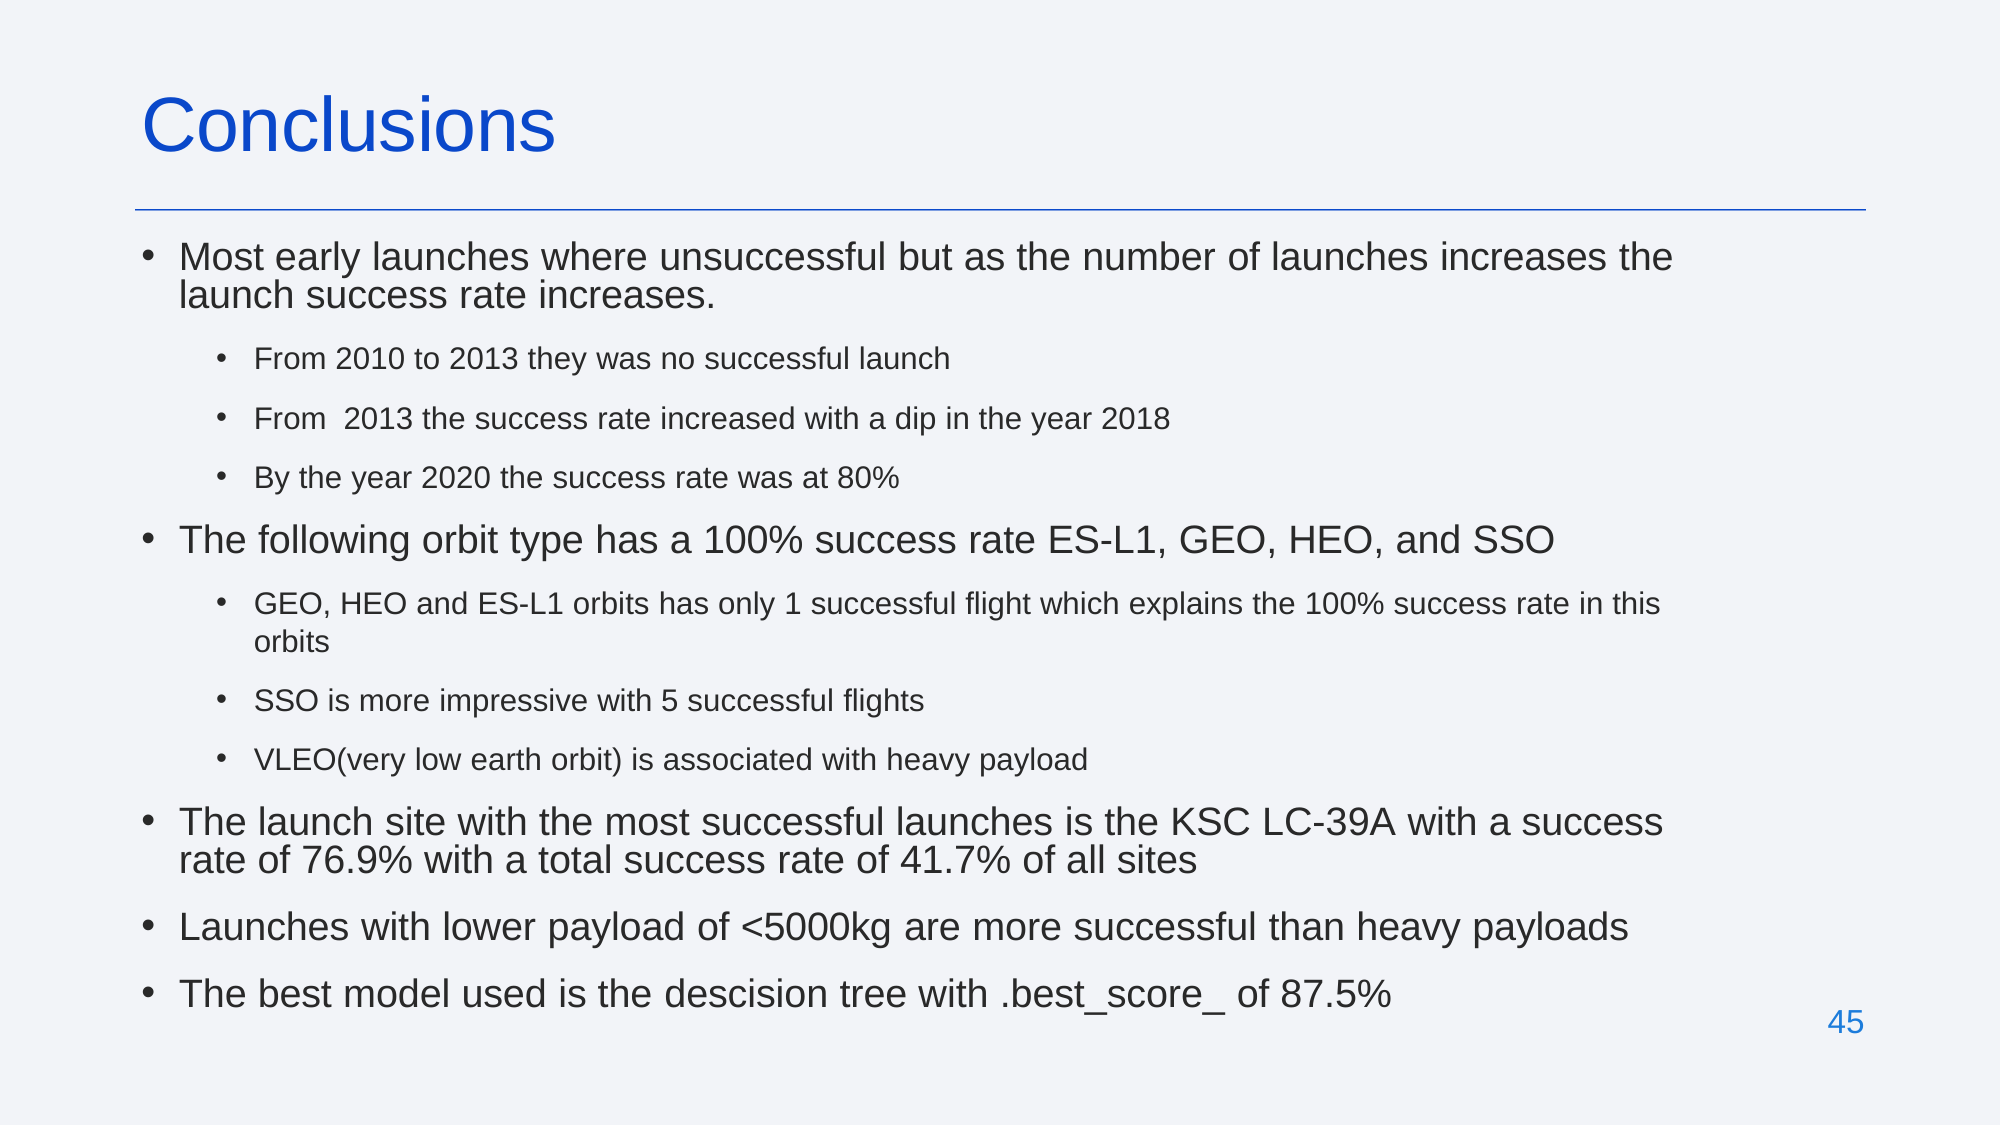

# Conclusions
Most early launches where unsuccessful but as the number of launches increases the  launch success rate increases.
From 2010 to 2013 they was no successful launch
From 2013 the success rate increased with a dip in the year 2018
By the year 2020 the success rate was at 80%
The following orbit type has a 100% success rate ES-L1, GEO, HEO, and SSO
GEO, HEO and ES-L1 orbits has only 1 successful flight which explains the 100% success rate in this orbits
SSO is more impressive with 5 successful flights
VLEO(very low earth orbit) is associated with heavy payload
The launch site with the most successful launches is the KSC LC-39A with a success  rate of 76.9% with a total success rate of 41.7% of all sites
Launches with lower payload of <5000kg are more successful than heavy payloads
The best model used is the descision tree with .best_score_ of 87.5%
45